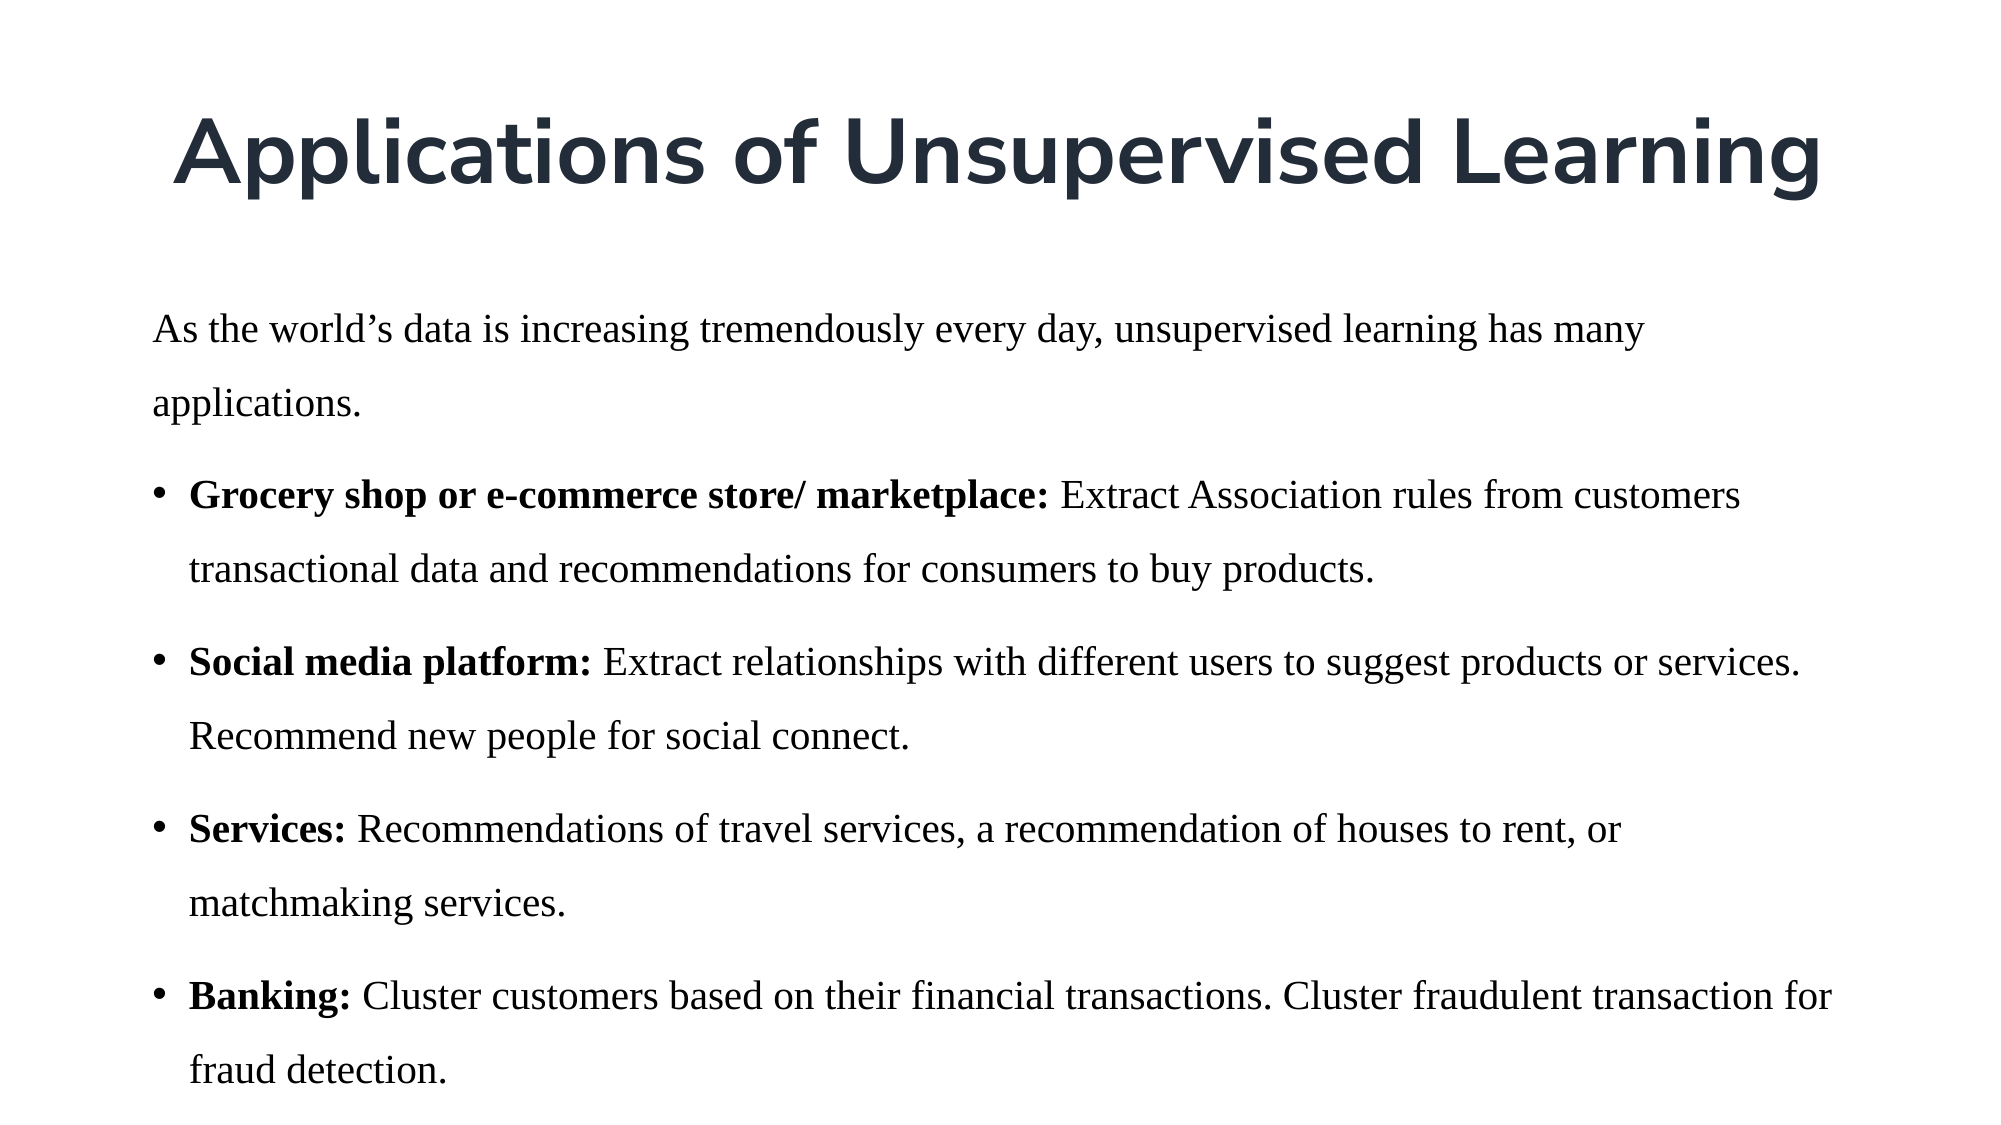

# Applications of Unsupervised Learning
As the world’s data is increasing tremendously every day, unsupervised learning has many applications.
Grocery shop or e-commerce store/ marketplace:​ Extract Association rules from customers transactional data and recommendations for consumers to buy products.
Social media platform:​ Extract relationships with different users to suggest products or services. Recommend new people for social connect.
Services: ​Recommendations of travel services, a recommendation of houses to rent, or matchmaking services.
Banking:​ Cluster customers based on their financial transactions. Cluster fraudulent transaction for fraud detection.